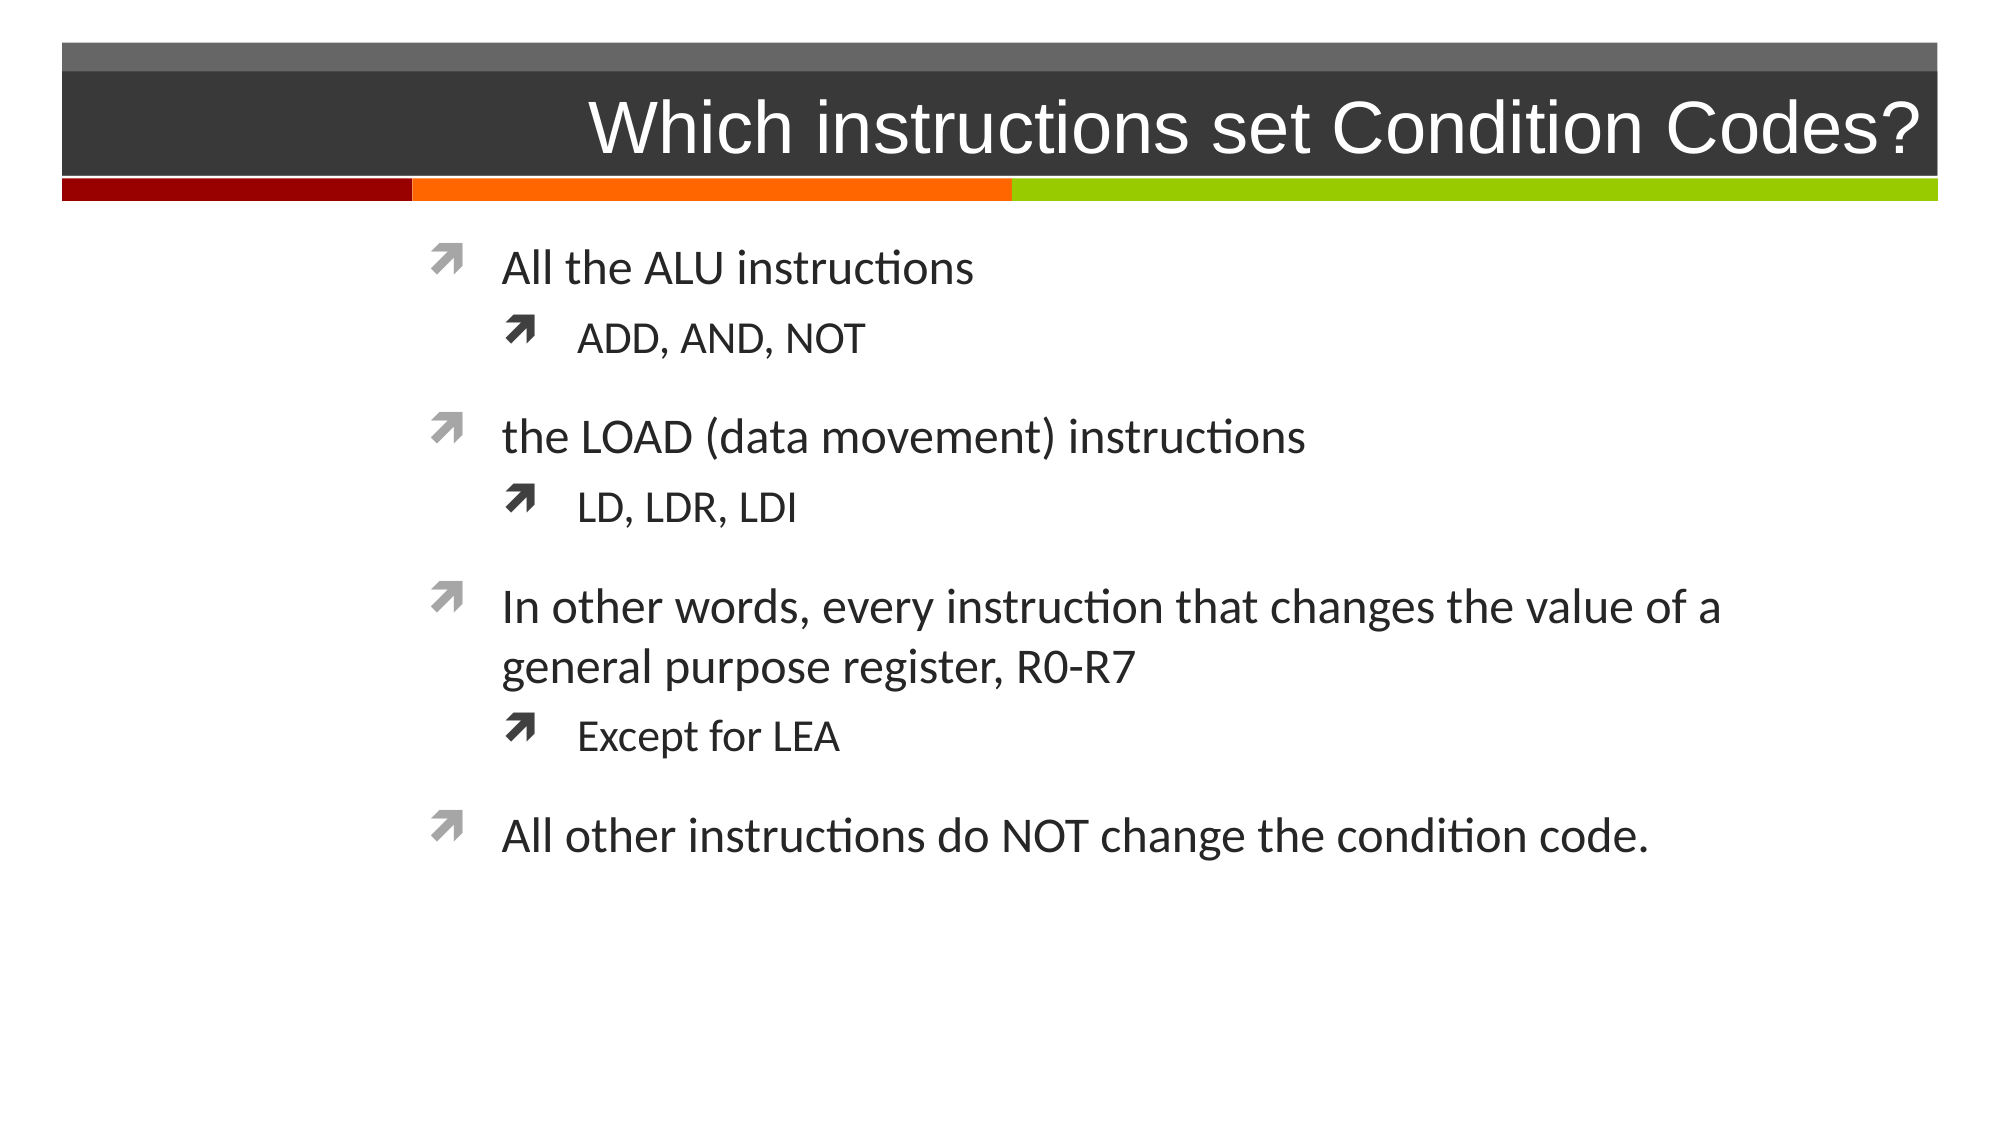

# Which instructions set Condition Codes?
All the ALU instructions
ADD, AND, NOT
the LOAD (data movement) instructions
LD, LDR, LDI
In other words, every instruction that changes the value of a general purpose register, R0-R7
Except for LEA
All other instructions do NOT change the condition code.